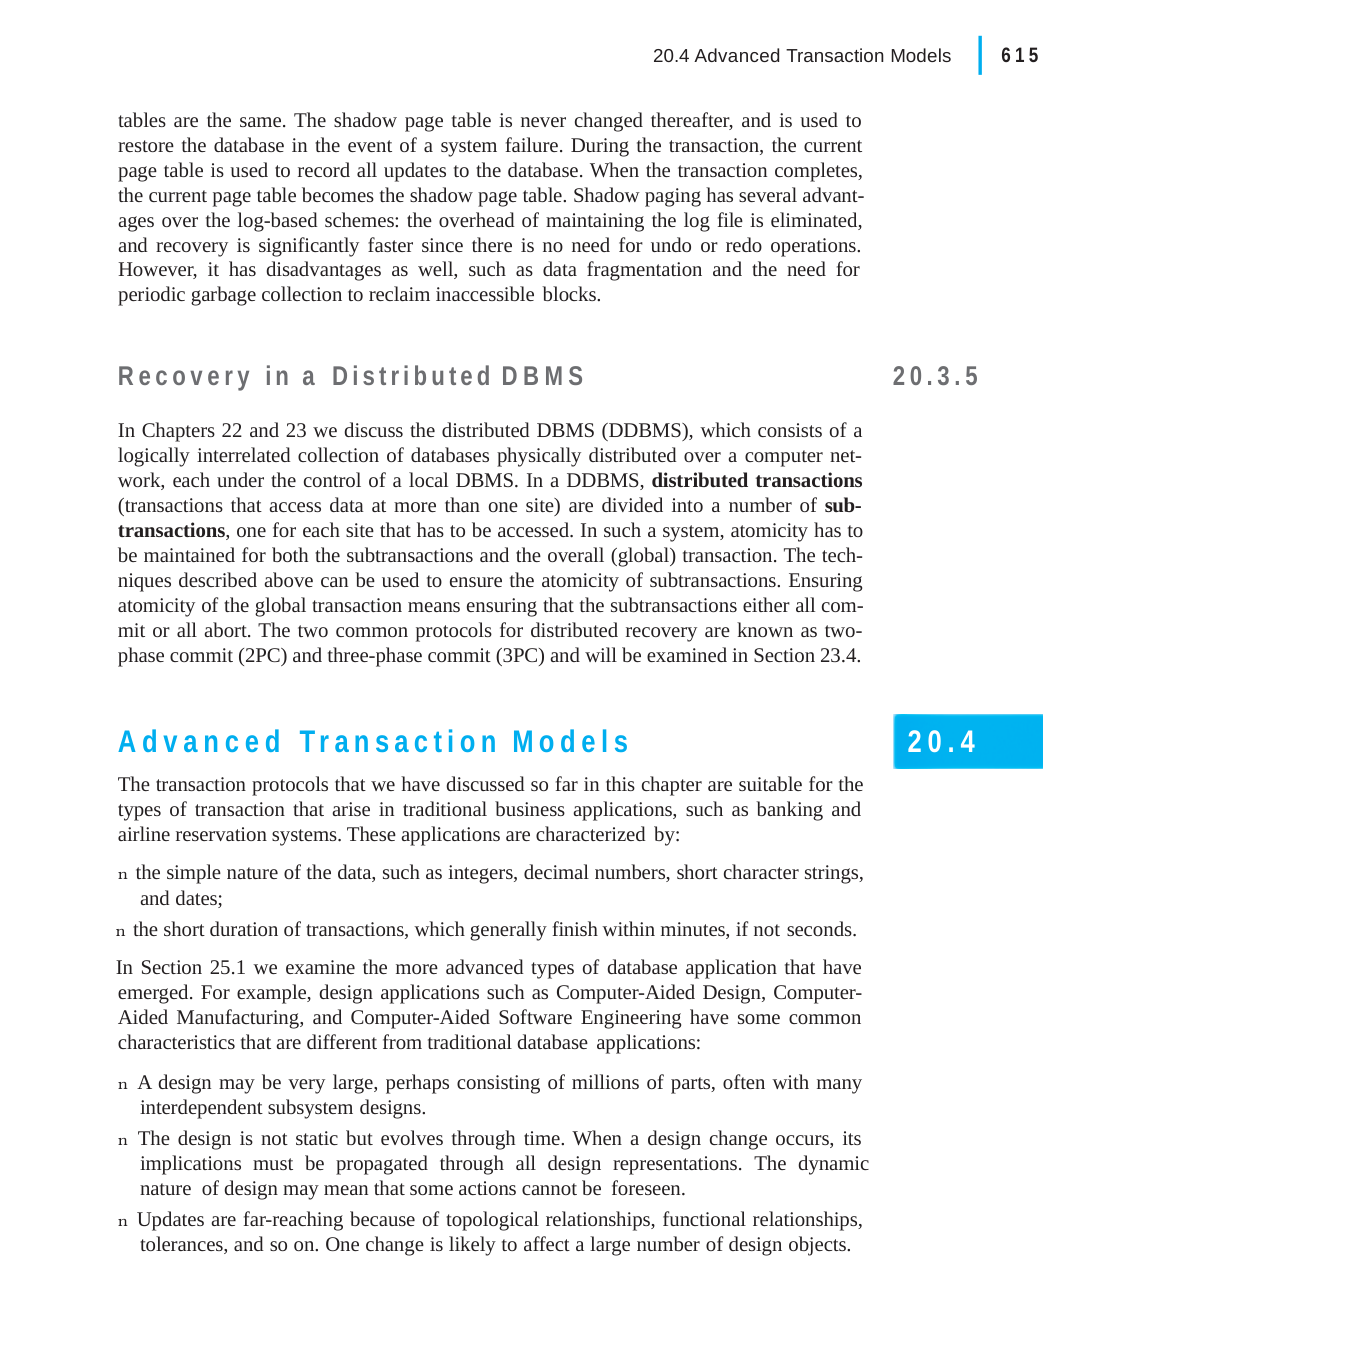

|
615
20.4 Advanced Transaction Models
tables are the same. The shadow page table is never changed thereafter, and is used to  restore the database in the event of a system failure. During the transaction, the current  page table is used to record all updates to the database. When the transaction completes,  the current page table becomes the shadow page table. Shadow paging has several advant-  ages over the log-based schemes: the overhead of maintaining the log file is eliminated,  and recovery is significantly faster since there is no need for undo or redo operations.  However, it has disadvantages as well, such as data fragmentation and the need for  periodic garbage collection to reclaim inaccessible blocks.
Recovery in a Distributed DBMS
In Chapters 22 and 23 we discuss the distributed DBMS (DDBMS), which consists of a  logically interrelated collection of databases physically distributed over a computer net-  work, each under the control of a local DBMS. In a DDBMS, distributed transactions  (transactions that access data at more than one site) are divided into a number of sub-  transactions, one for each site that has to be accessed. In such a system, atomicity has to  be maintained for both the subtransactions and the overall (global) transaction. The tech-  niques described above can be used to ensure the atomicity of subtransactions. Ensuring  atomicity of the global transaction means ensuring that the subtransactions either all com-  mit or all abort. The two common protocols for distributed recovery are known as two-  phase commit (2PC) and three-phase commit (3PC) and will be examined in Section 23.4.
20.3.5
Advanced Transaction Models
The transaction protocols that we have discussed so far in this chapter are suitable for the  types of transaction that arise in traditional business applications, such as banking and  airline reservation systems. These applications are characterized by:
n the simple nature of the data, such as integers, decimal numbers, short character strings,  and dates;
n the short duration of transactions, which generally finish within minutes, if not seconds.
In Section 25.1 we examine the more advanced types of database application that have  emerged. For example, design applications such as Computer-Aided Design, Computer-  Aided Manufacturing, and Computer-Aided Software Engineering have some common  characteristics that are different from traditional database applications:
n A design may be very large, perhaps consisting of millions of parts, often with many  interdependent subsystem designs.
n The design is not static but evolves through time. When a design change occurs, its  implications must be propagated through all design representations. The dynamic nature  of design may mean that some actions cannot be foreseen.
n Updates are far-reaching because of topological relationships, functional relationships,  tolerances, and so on. One change is likely to affect a large number of design objects.

20.4